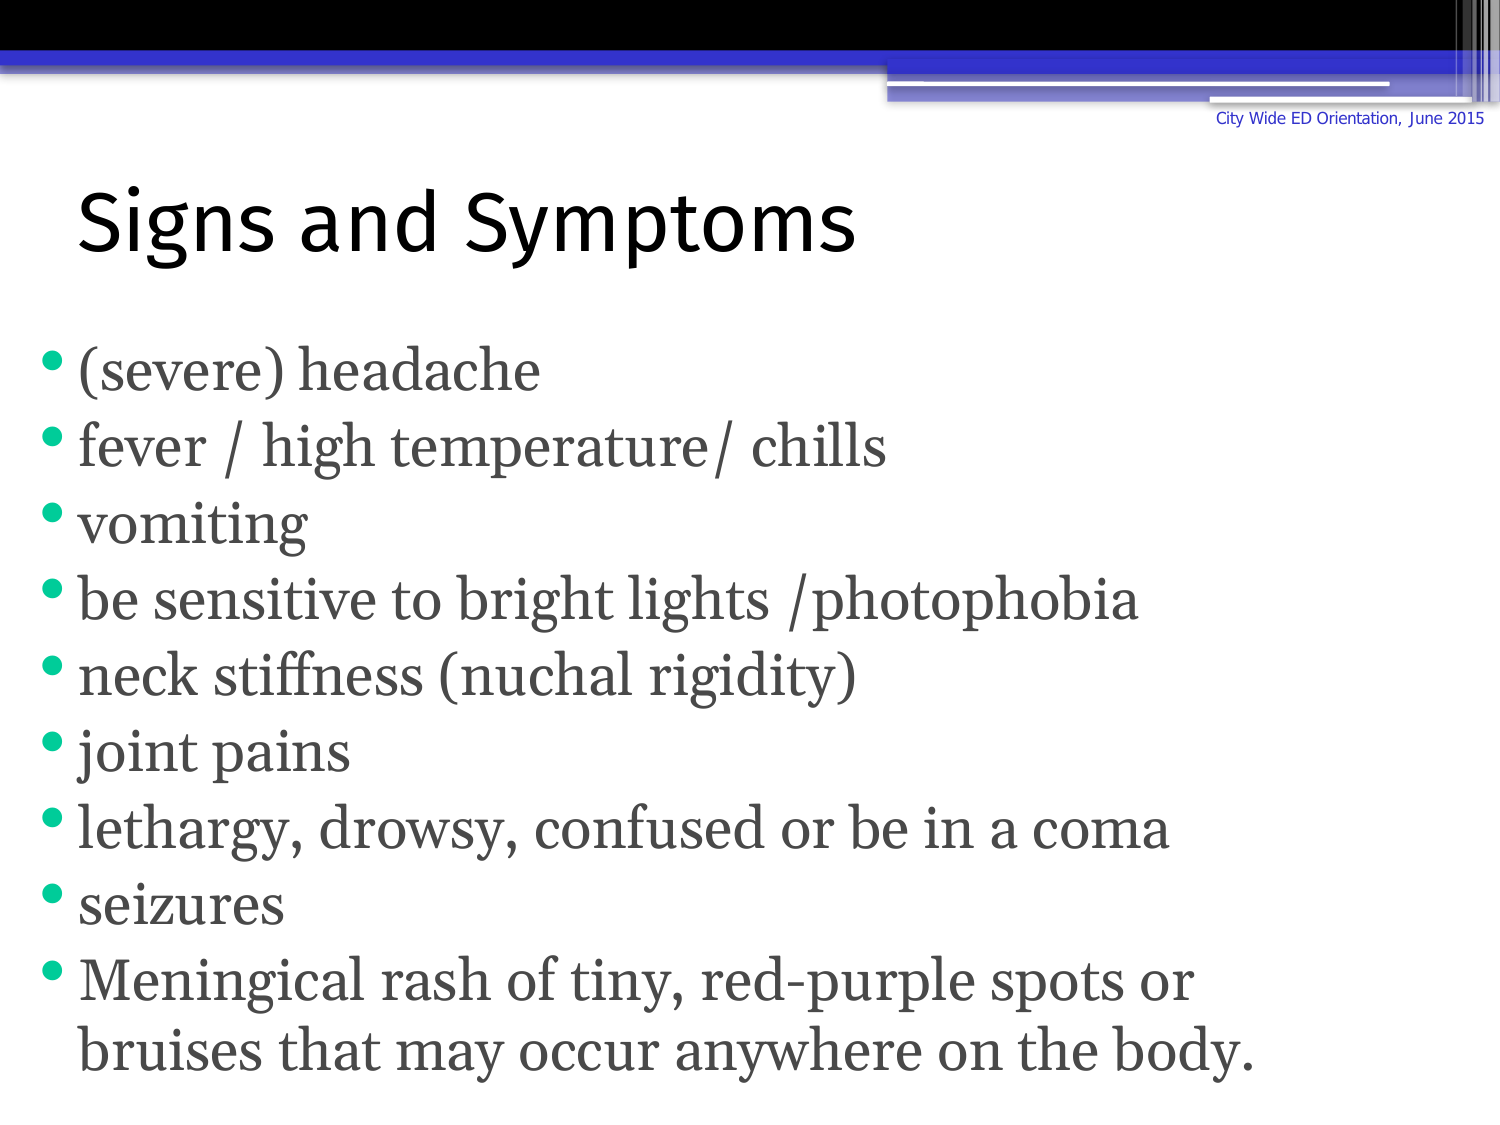

City Wide ED Orientation, June 2015
# Signs and Symptoms
(severe) headache
fever / high temperature/ chills
vomiting
be sensitive to bright lights /photophobia
neck stiffness (nuchal rigidity)
joint pains
lethargy, drowsy, confused or be in a coma
seizures
Meningical rash of tiny, red-purple spots or bruises that may occur anywhere on the body.